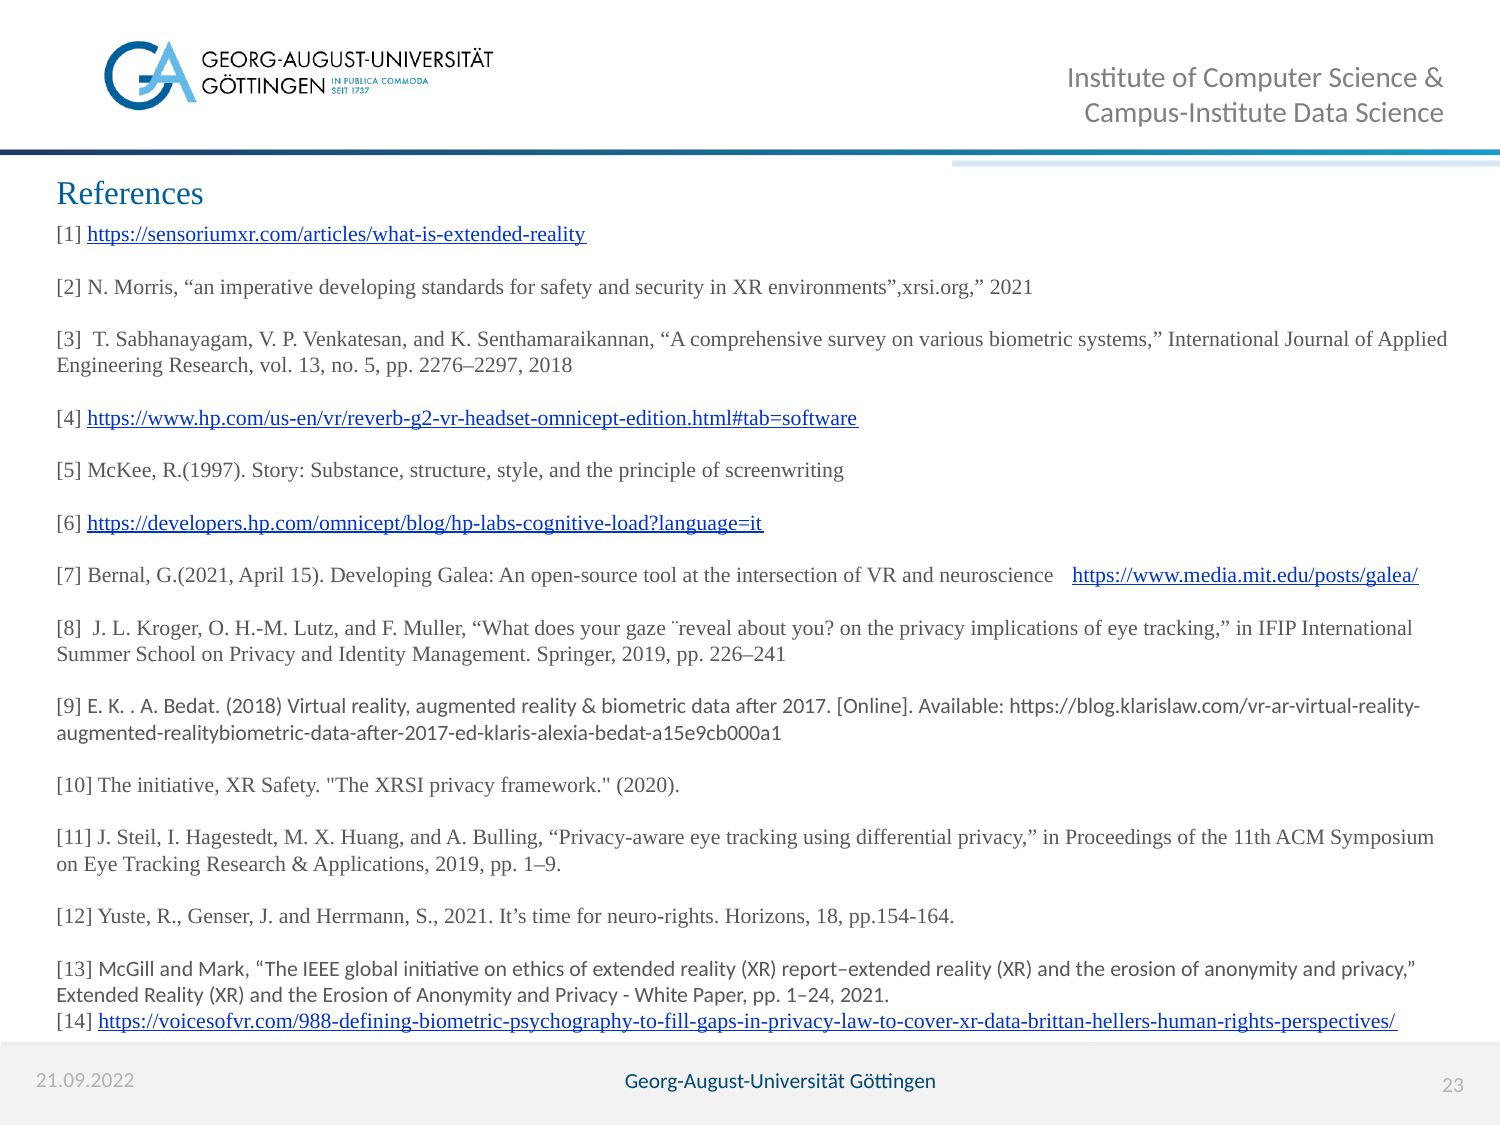

Institute of Computer Science & Campus-Institute Data Science
# References
[1] https://sensoriumxr.com/articles/what-is-extended-reality

[2] N. Morris, “an imperative developing standards for safety and security in XR environments”,xrsi.org,” 2021

[3]  T. Sabhanayagam, V. P. Venkatesan, and K. Senthamaraikannan, “A comprehensive survey on various biometric systems,” International Journal of Applied Engineering Research, vol. 13, no. 5, pp. 2276–2297, 2018

[4] https://www.hp.com/us-en/vr/reverb-g2-vr-headset-omnicept-edition.html#tab=software

[5] McKee, R.(1997). Story: Substance, structure, style, and the principle of screenwriting

[6] https://developers.hp.com/omnicept/blog/hp-labs-cognitive-load?language=it

[7] Bernal, G.(2021, April 15). Developing Galea: An open-source tool at the intersection of VR and neuroscience   https://www.media.mit.edu/posts/galea/

[8]  J. L. Kroger, O. H.-M. Lutz, and F. Muller, “What does your gaze ¨reveal about you? on the privacy implications of eye tracking,” in IFIP International Summer School on Privacy and Identity Management. Springer, 2019, pp. 226–241

[9] E. K. . A. Bedat. (2018) Virtual reality, augmented reality & biometric data after 2017. [Online]. Available: https://blog.klarislaw.com/vr-ar-virtual-reality-augmented-realitybiometric-data-after-2017-ed-klaris-alexia-bedat-a15e9cb000a1

[10] The initiative, XR Safety. "The XRSI privacy framework." (2020).

[11] J. Steil, I. Hagestedt, M. X. Huang, and A. Bulling, “Privacy-aware eye tracking using differential privacy,” in Proceedings of the 11th ACM Symposium on Eye Tracking Research & Applications, 2019, pp. 1–9.

[12] Yuste, R., Genser, J. and Herrmann, S., 2021. It’s time for neuro-rights. Horizons, 18, pp.154-164.

[13] McGill and Mark, “The IEEE global initiative on ethics of extended reality (XR) report–extended reality (XR) and the erosion of anonymity and privacy,” Extended Reality (XR) and the Erosion of Anonymity and Privacy - White Paper, pp. 1–24, 2021.
[14] https://voicesofvr.com/988-defining-biometric-psychography-to-fill-gaps-in-privacy-law-to-cover-xr-data-brittan-hellers-human-rights-perspectives/

21.09.2022
Georg-August-Universität Göttingen
23